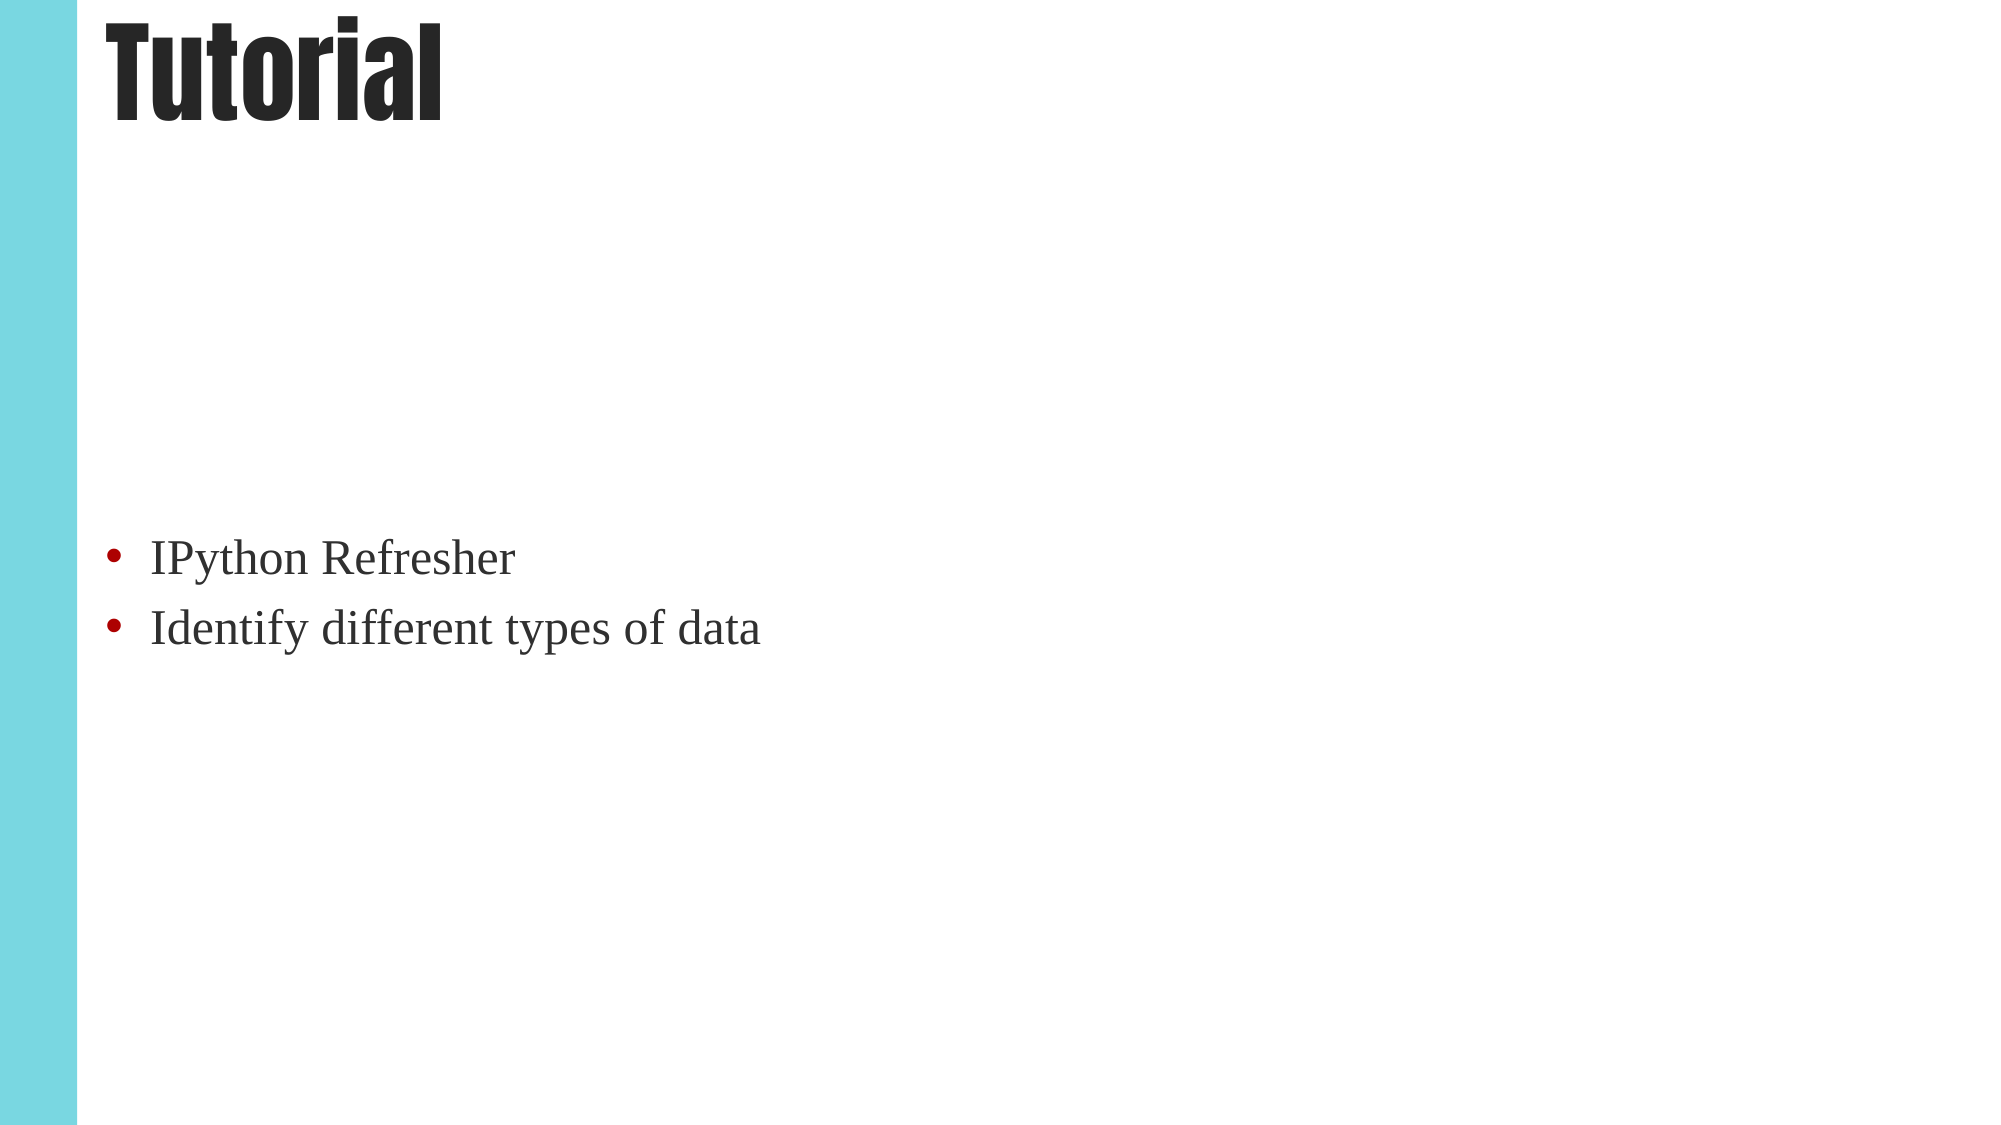

# Tutorial
IPython Refresher
Identify different types of data